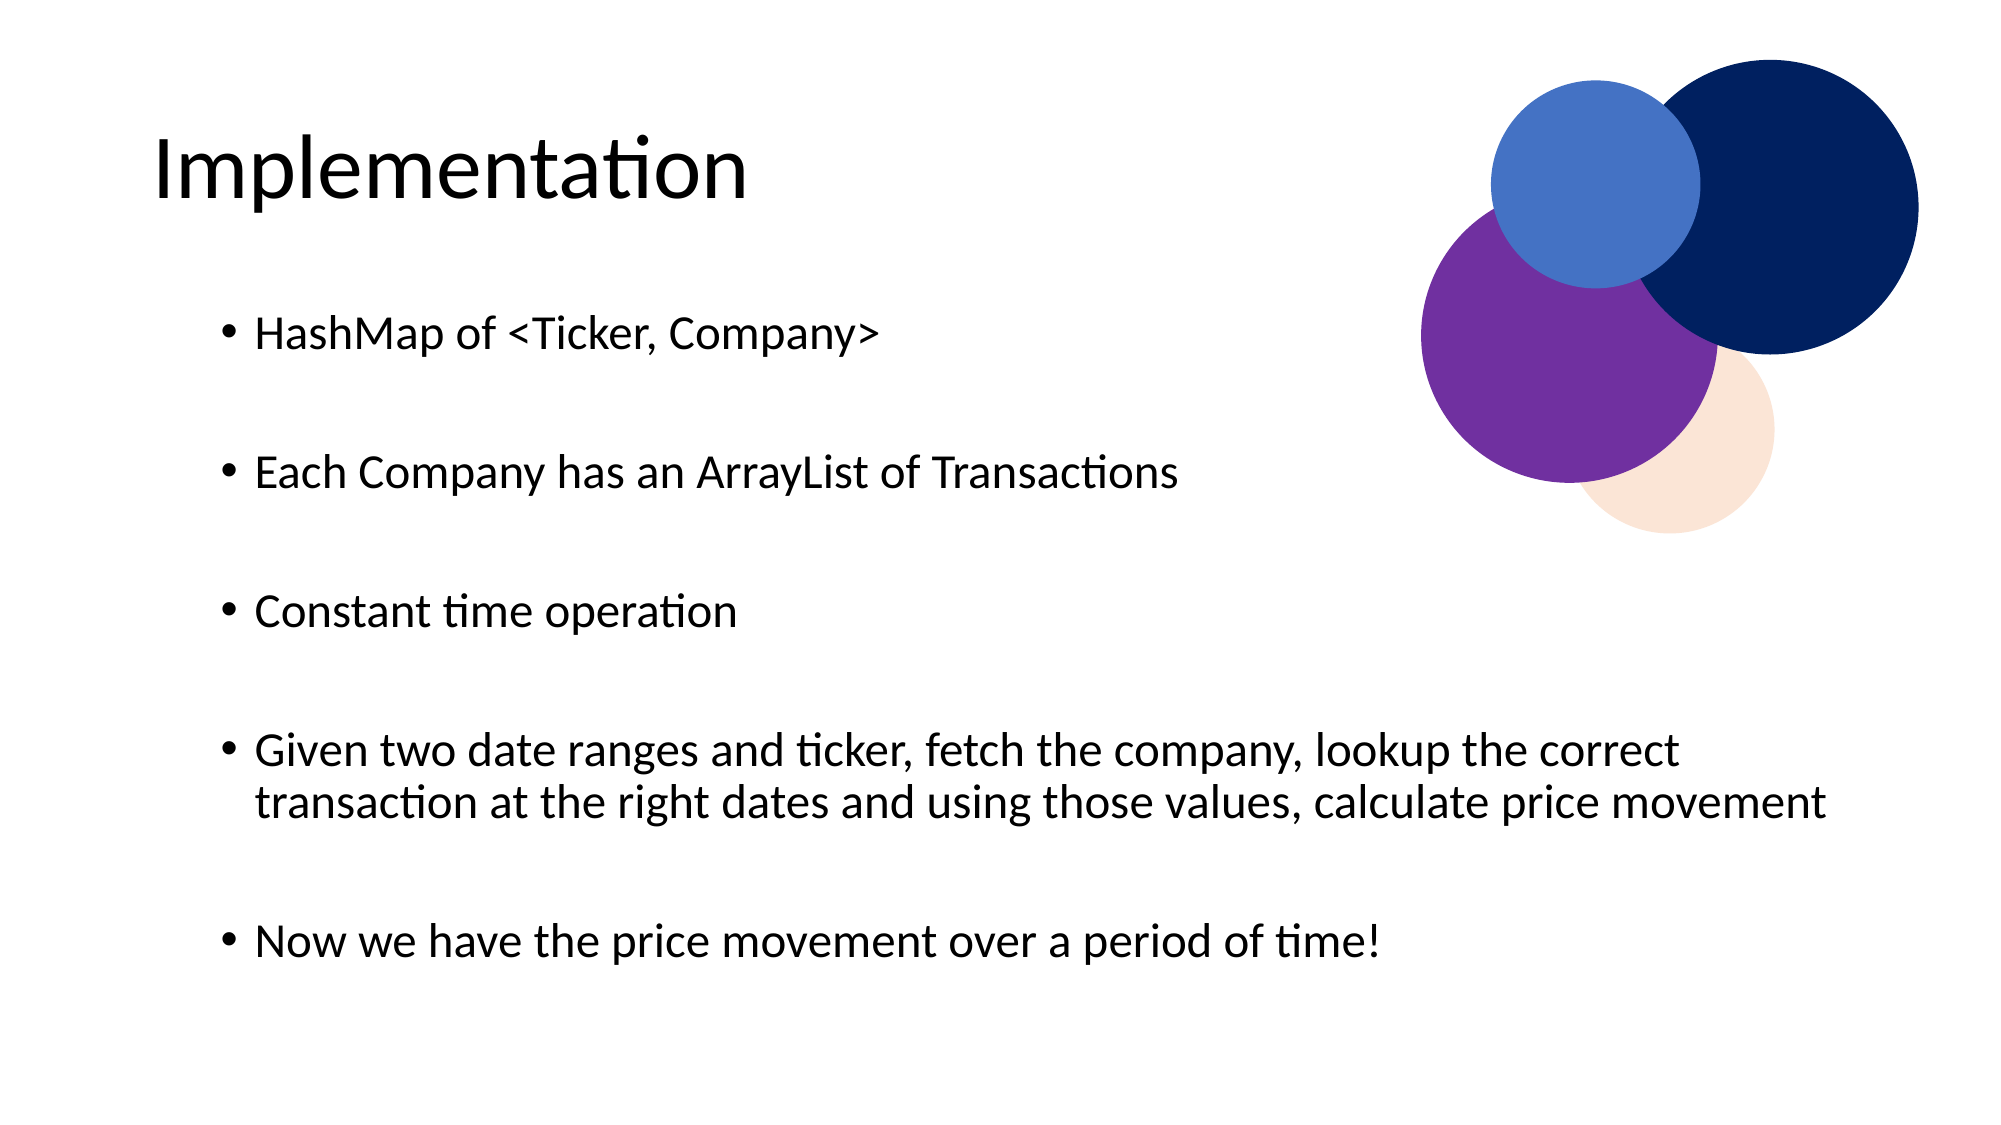

# Implementation

HashMap of <Ticker, Company>

Each Company has an ArrayList of Transactions

Constant time operation

Given two date ranges and ticker, fetch the company, lookup the correct transaction at the right dates and using those values, calculate price movement

Now we have the price movement over a period of time!